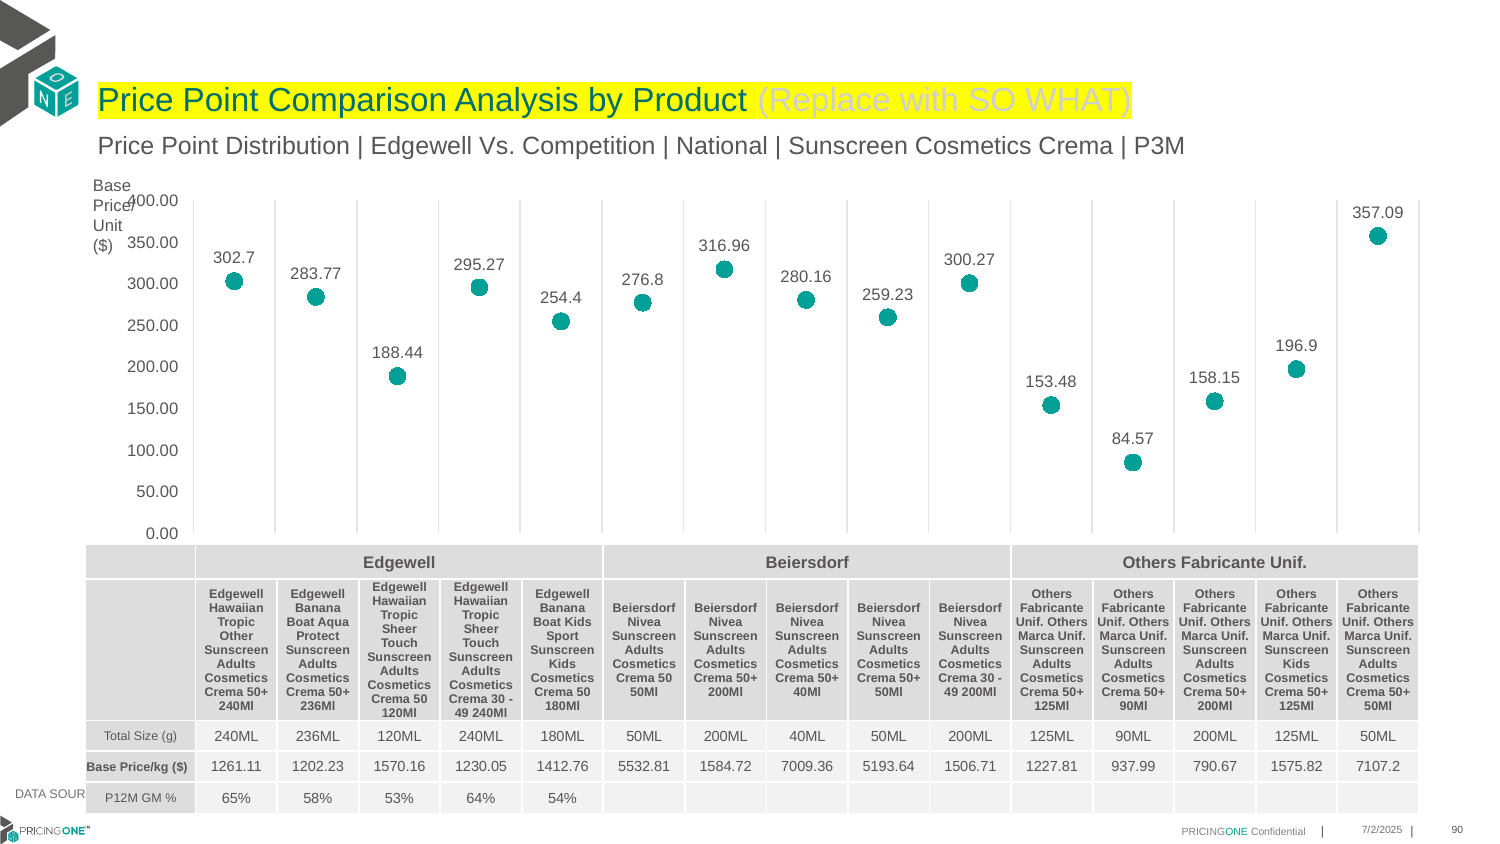

# Price Point Comparison Analysis by Product (Replace with SO WHAT)
Price Point Distribution | Edgewell Vs. Competition | National | Sunscreen Cosmetics Crema | P3M
Base Price/Unit ($)

### Chart

| Category | Base Price/Unit |
|---|---|
| Edgewell Hawaiian Tropic Other Sunscreen Adults Cosmetics Crema 50+ 240Ml | 302.7 |
| Edgewell Banana Boat Aqua Protect Sunscreen Adults Cosmetics Crema 50+ 236Ml | 283.77 |
| Edgewell Hawaiian Tropic Sheer Touch Sunscreen Adults Cosmetics Crema 50 120Ml | 188.44 |
| Edgewell Hawaiian Tropic Sheer Touch Sunscreen Adults Cosmetics Crema 30 - 49 240Ml | 295.27 |
| Edgewell Banana Boat Kids Sport Sunscreen Kids Cosmetics Crema 50 180Ml | 254.4 |
| Beiersdorf Nivea Sunscreen Adults Cosmetics Crema 50 50Ml | 276.8 |
| Beiersdorf Nivea Sunscreen Adults Cosmetics Crema 50+ 200Ml | 316.96 |
| Beiersdorf Nivea Sunscreen Adults Cosmetics Crema 50+ 40Ml | 280.16 |
| Beiersdorf Nivea Sunscreen Adults Cosmetics Crema 50+ 50Ml | 259.23 |
| Beiersdorf Nivea Sunscreen Adults Cosmetics Crema 30 - 49 200Ml | 300.27 |
| Others Fabricante Unif. Others Marca Unif. Sunscreen Adults Cosmetics Crema 50+ 125Ml | 153.48 |
| Others Fabricante Unif. Others Marca Unif. Sunscreen Adults Cosmetics Crema 50+ 90Ml | 84.57 |
| Others Fabricante Unif. Others Marca Unif. Sunscreen Adults Cosmetics Crema 50+ 200Ml | 158.15 |
| Others Fabricante Unif. Others Marca Unif. Sunscreen Kids Cosmetics Crema 50+ 125Ml | 196.9 |
| Others Fabricante Unif. Others Marca Unif. Sunscreen Adults Cosmetics Crema 50+ 50Ml | 357.09 |
|  | Edgewell | Edgewell | Edgewell | Edgewell | Edgewell | Beiersdorf | Beiersdorf | Beiersdorf | Beiersdorf | Beiersdorf | Others Fabricante Unif. | Others Fabricante Unif. | Others Fabricante Unif. | Others Fabricante Unif. | Others Fabricante Unif. |
| --- | --- | --- | --- | --- | --- | --- | --- | --- | --- | --- | --- | --- | --- | --- | --- |
|  | Edgewell Hawaiian Tropic Other Sunscreen Adults Cosmetics Crema 50+ 240Ml | Edgewell Banana Boat Aqua Protect Sunscreen Adults Cosmetics Crema 50+ 236Ml | Edgewell Hawaiian Tropic Sheer Touch Sunscreen Adults Cosmetics Crema 50 120Ml | Edgewell Hawaiian Tropic Sheer Touch Sunscreen Adults Cosmetics Crema 30 - 49 240Ml | Edgewell Banana Boat Kids Sport Sunscreen Kids Cosmetics Crema 50 180Ml | Beiersdorf Nivea Sunscreen Adults Cosmetics Crema 50 50Ml | Beiersdorf Nivea Sunscreen Adults Cosmetics Crema 50+ 200Ml | Beiersdorf Nivea Sunscreen Adults Cosmetics Crema 50+ 40Ml | Beiersdorf Nivea Sunscreen Adults Cosmetics Crema 50+ 50Ml | Beiersdorf Nivea Sunscreen Adults Cosmetics Crema 30 - 49 200Ml | Others Fabricante Unif. Others Marca Unif. Sunscreen Adults Cosmetics Crema 50+ 125Ml | Others Fabricante Unif. Others Marca Unif. Sunscreen Adults Cosmetics Crema 50+ 90Ml | Others Fabricante Unif. Others Marca Unif. Sunscreen Adults Cosmetics Crema 50+ 200Ml | Others Fabricante Unif. Others Marca Unif. Sunscreen Kids Cosmetics Crema 50+ 125Ml | Others Fabricante Unif. Others Marca Unif. Sunscreen Adults Cosmetics Crema 50+ 50Ml |
| Total Size (g) | 240ML | 236ML | 120ML | 240ML | 180ML | 50ML | 200ML | 40ML | 50ML | 200ML | 125ML | 90ML | 200ML | 125ML | 50ML |
| Base Price/kg ($) | 1261.11 | 1202.23 | 1570.16 | 1230.05 | 1412.76 | 5532.81 | 1584.72 | 7009.36 | 5193.64 | 1506.71 | 1227.81 | 937.99 | 790.67 | 1575.82 | 7107.2 |
| P12M GM % | 65% | 58% | 53% | 64% | 54% |  |  |  |  |  |  |  |  |  |  |
DATA SOURCE: Trade Panel/Retailer Data | April  2025

7/2/2025
90